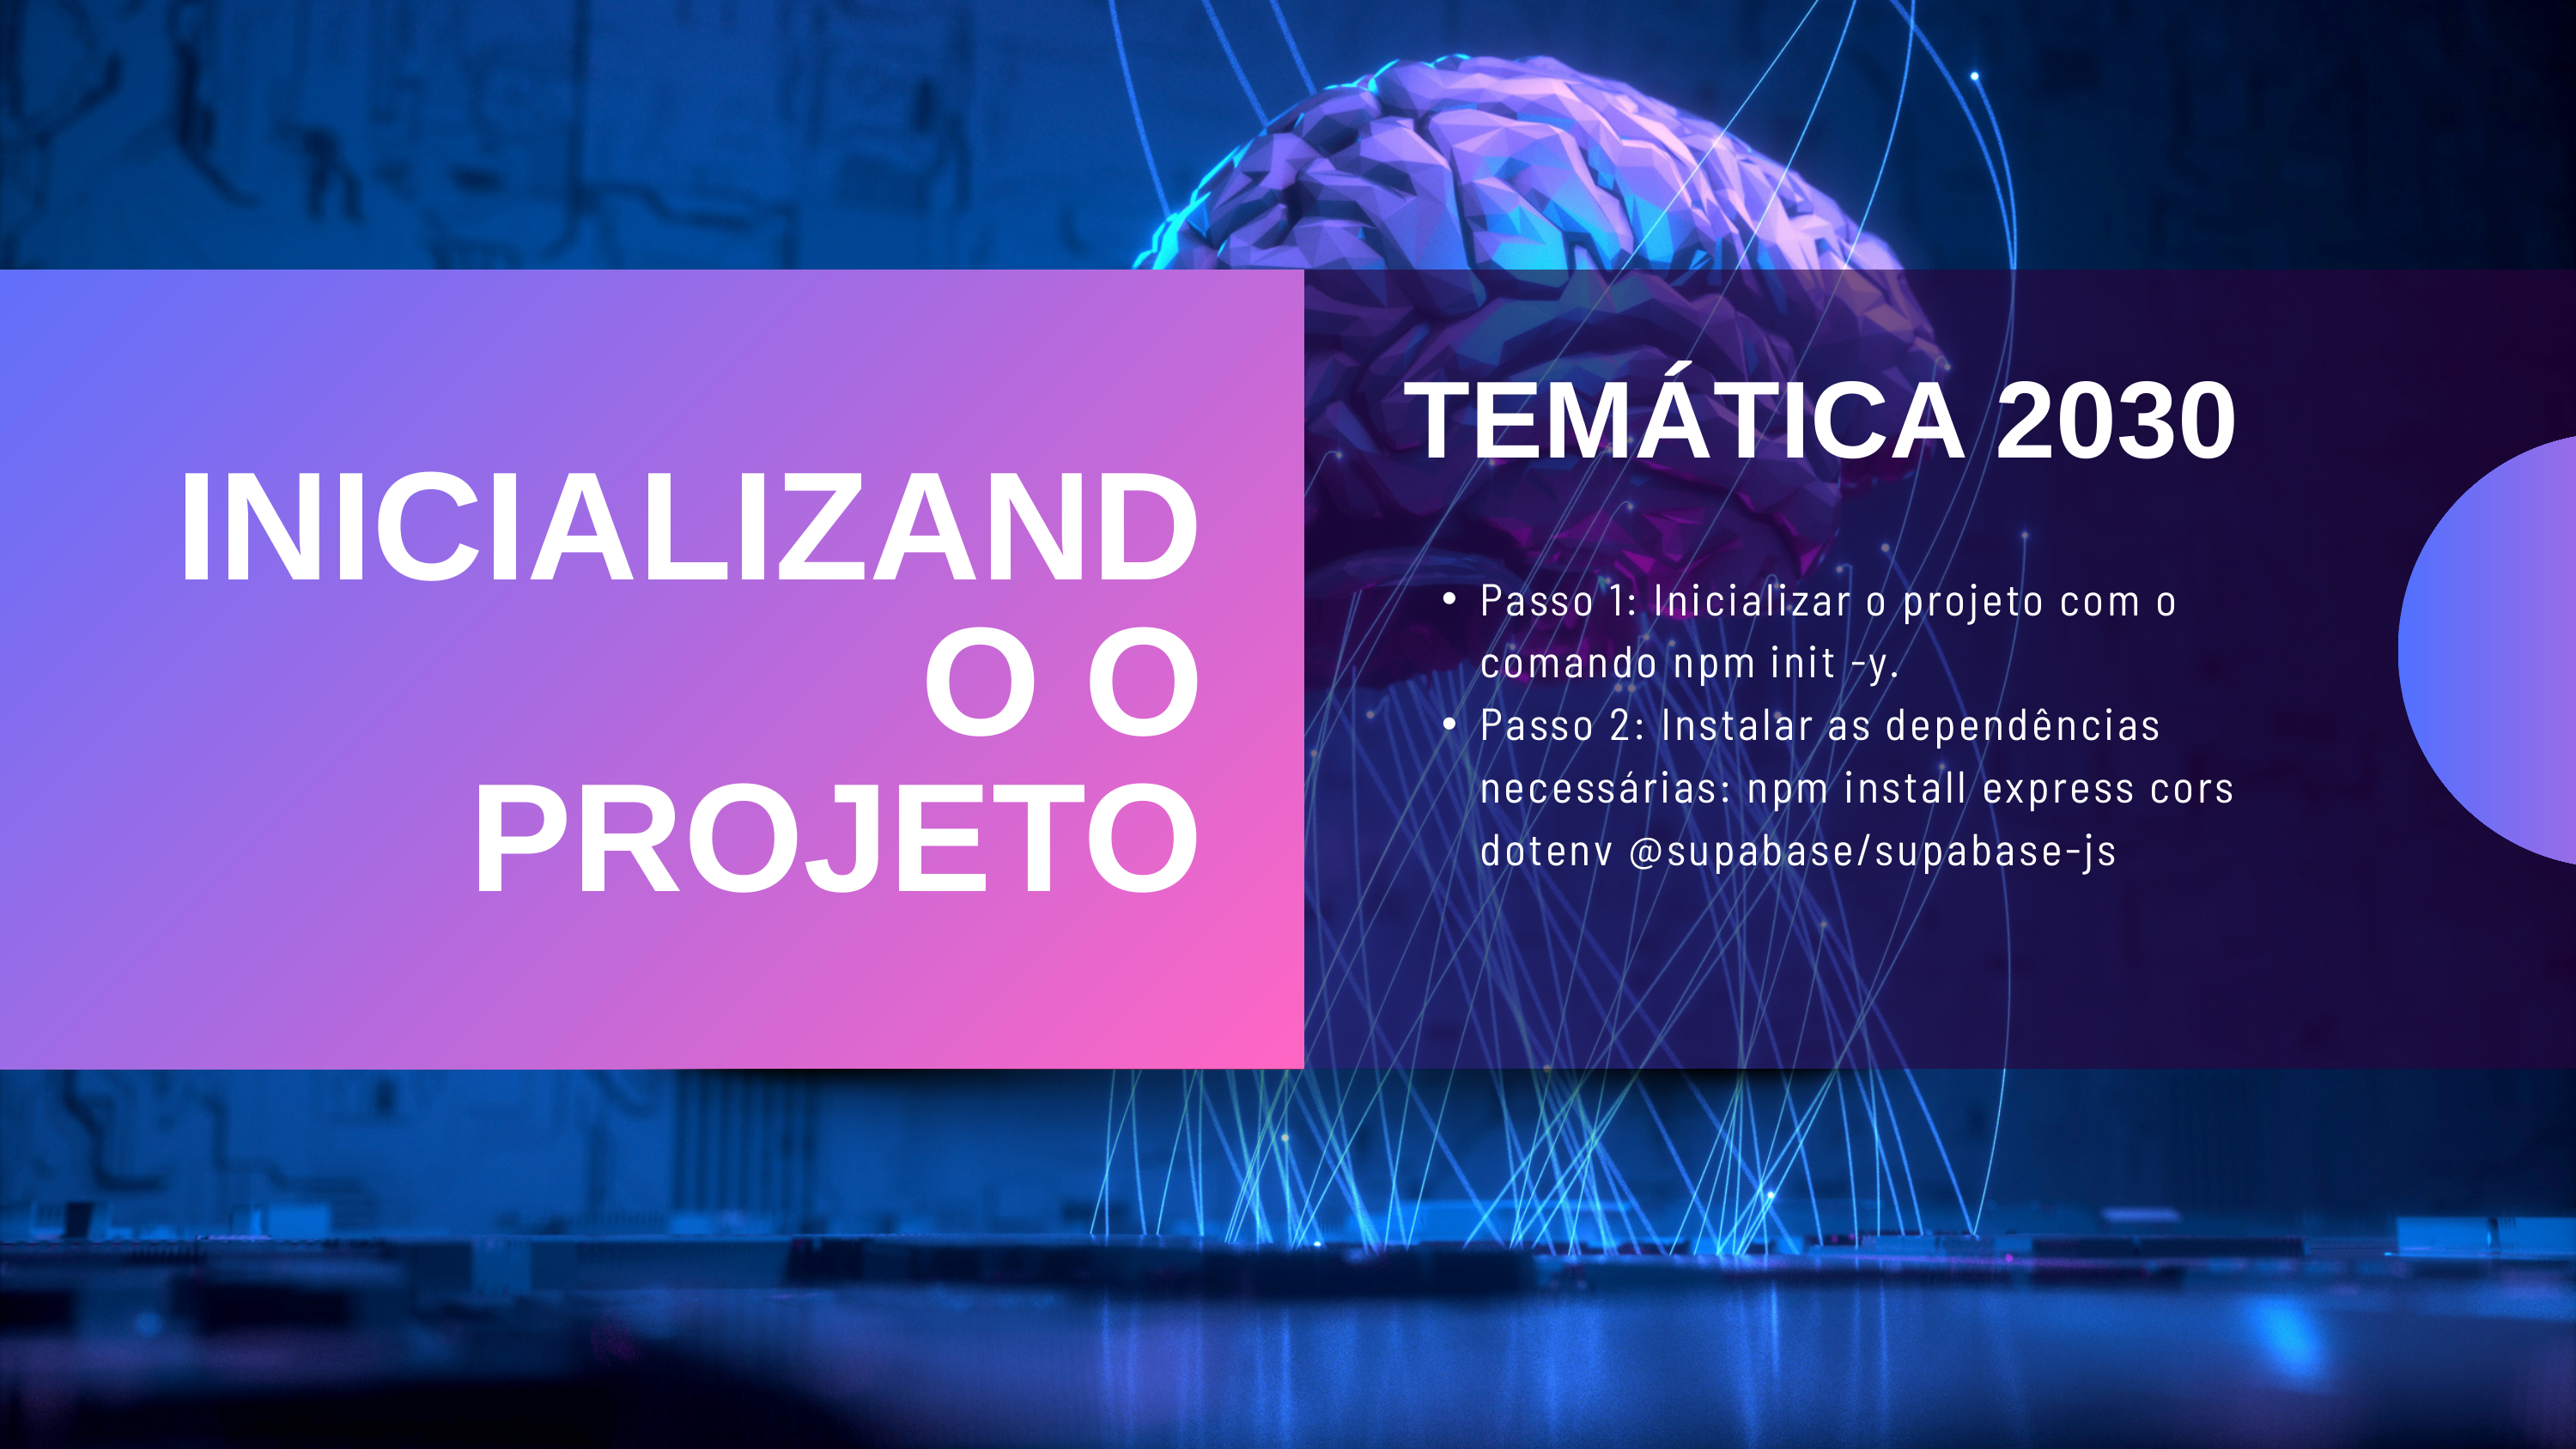

TEMÁTICA 2030

INICIALIZANDO O PROJETO
Passo 1: Inicializar o projeto com o comando npm init -y.
Passo 2: Instalar as dependências necessárias: npm install express cors dotenv @supabase/supabase-js